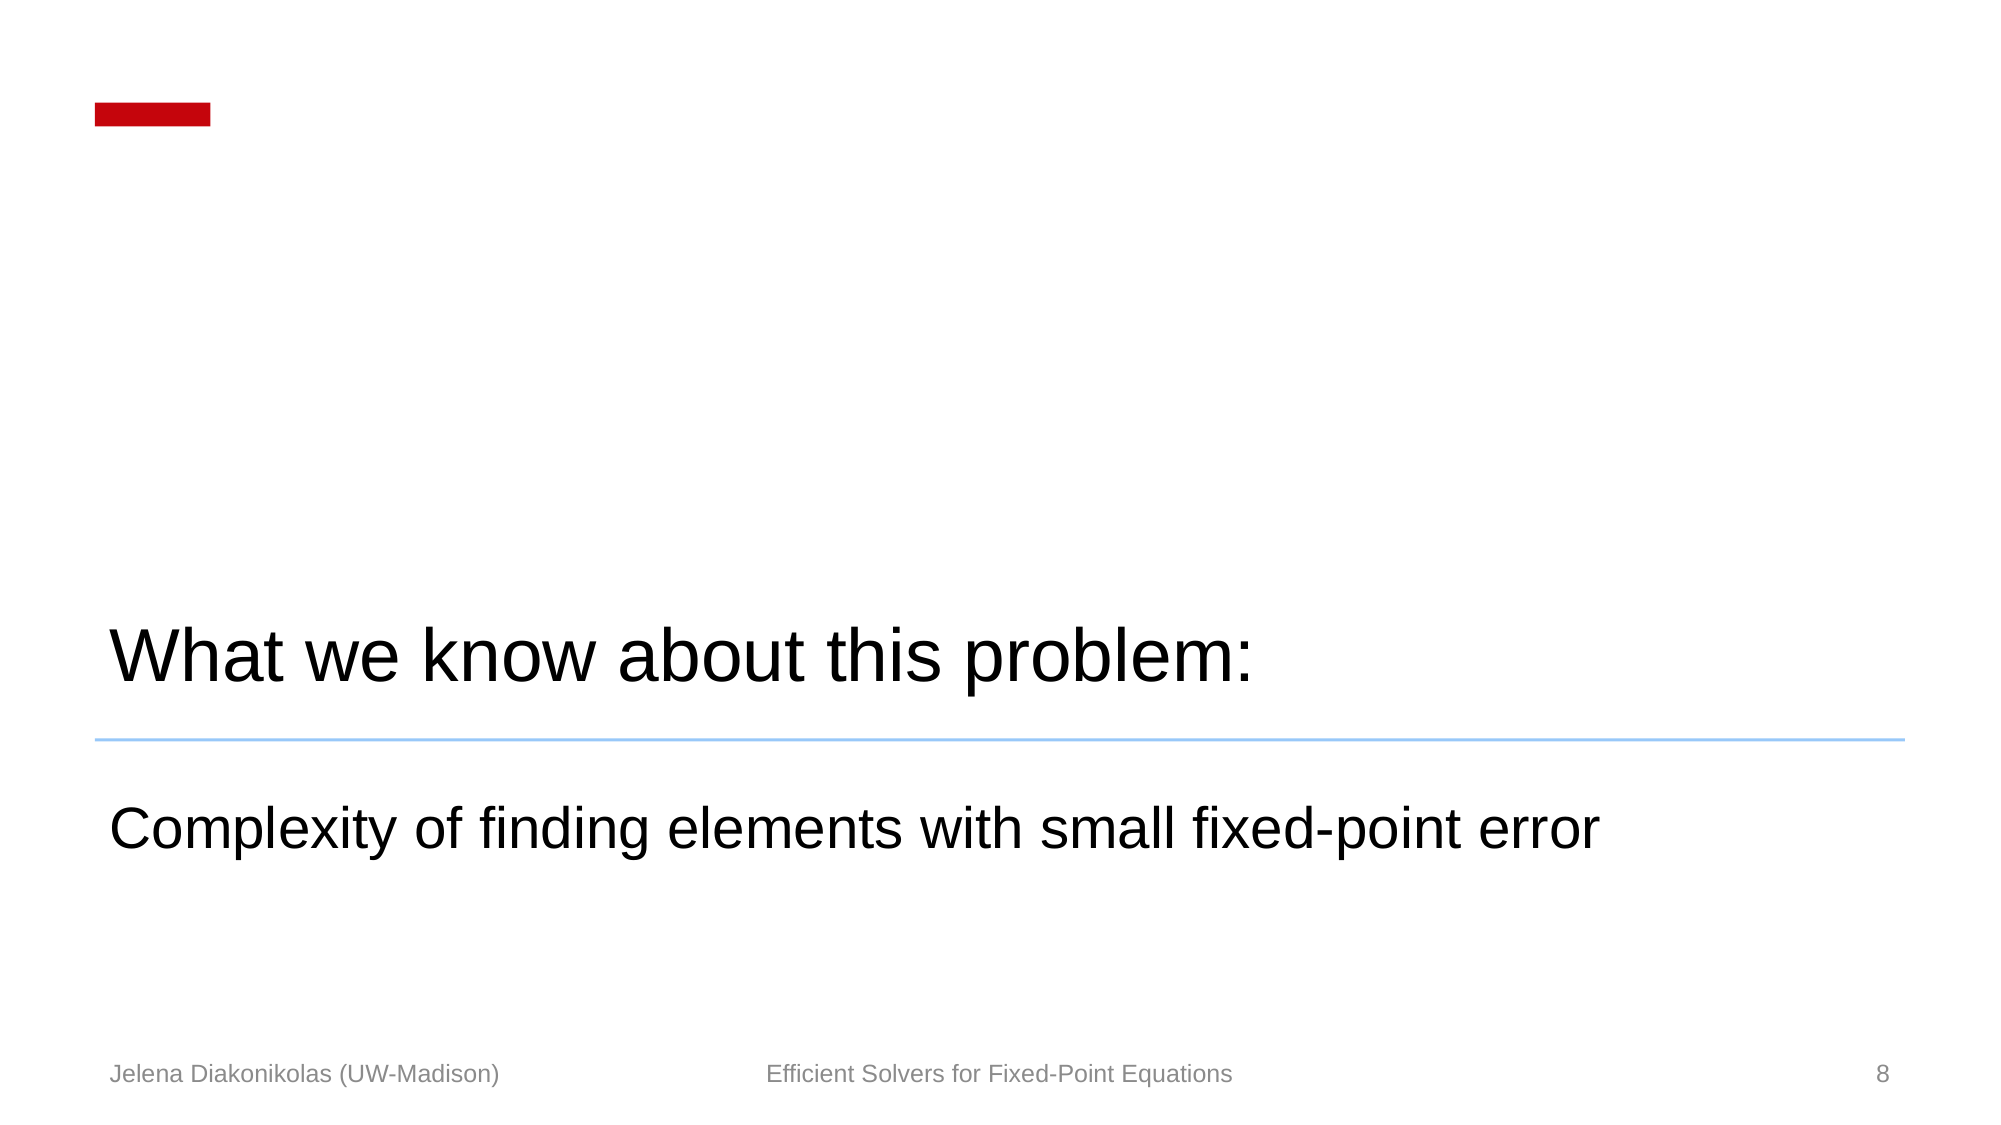

# What we know about this problem:
Complexity of finding elements with small fixed-point error
Jelena Diakonikolas (UW-Madison)
Efficient Solvers for Fixed-Point Equations
8